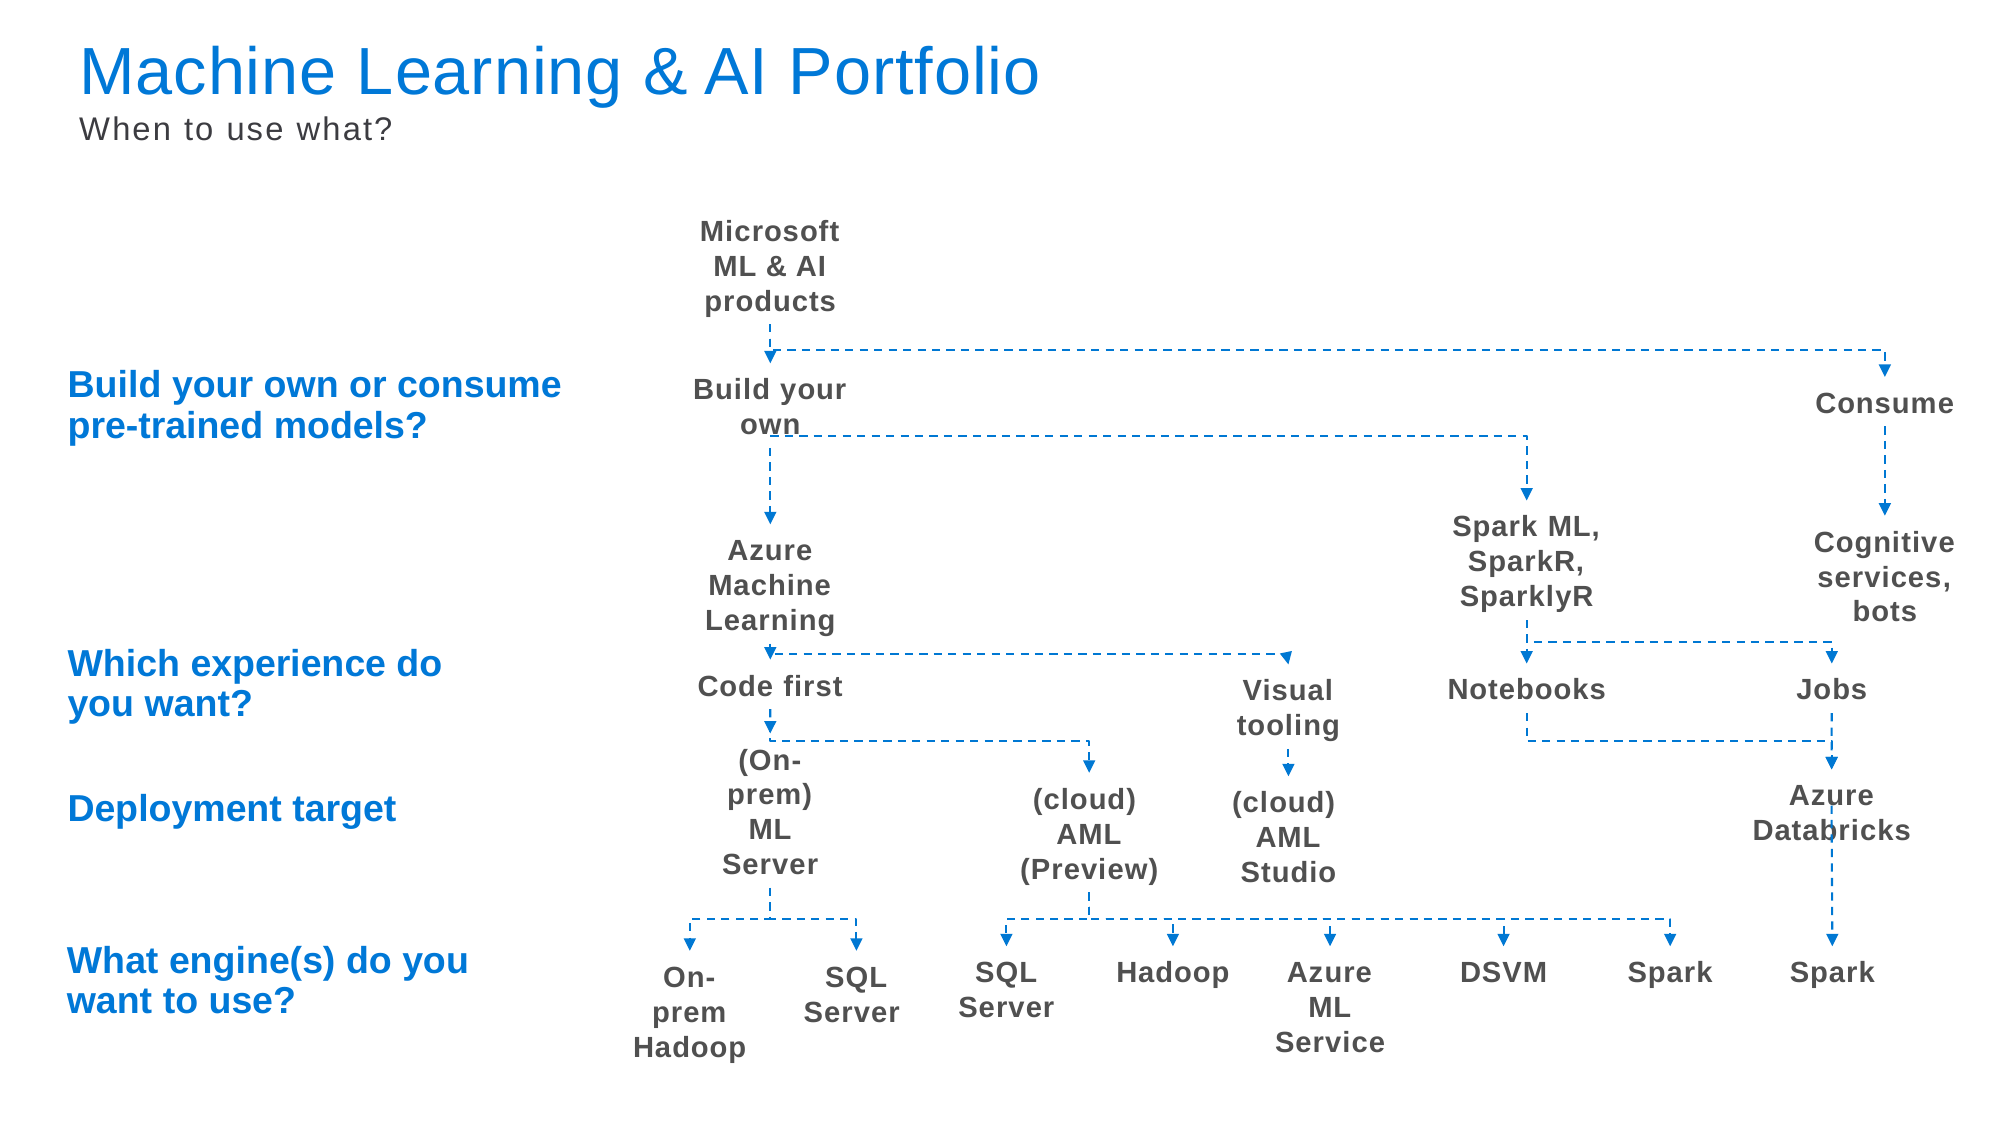

# Machine Learning & AI Portfolio When to use what?
Microsoft ML & AI products
Build your own or consume pre-trained models?
Build your own
Consume
Spark ML, SparkR, SparklyR
Cognitive services, bots
Azure Machine Learning
Which experience do you want?
Code first
Jobs
Notebooks
Visual tooling
(On-prem)
ML Server
Azure Databricks
(cloud)
AML (Preview)
Deployment target
(cloud)
AML Studio
What engine(s) do you want to use?
Spark
SQL Server
Hadoop
Azure ML Service
DSVM
Spark
On-prem Hadoop
SQL Server